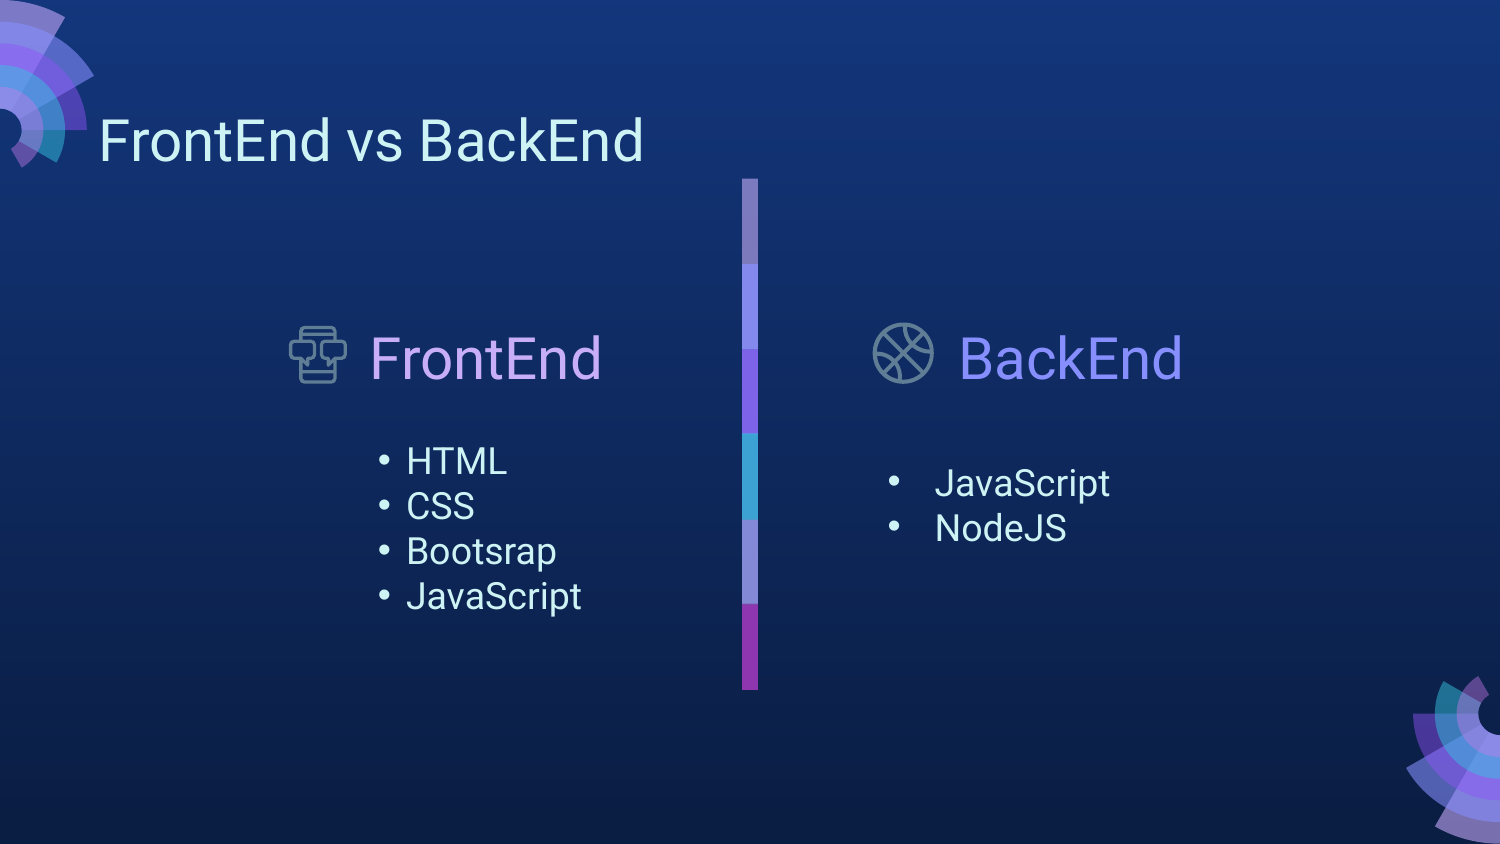

FrontEnd vs BackEnd
   FrontEnd
# BackEnd

HTML
CSS
Bootsrap
JavaScript
JavaScript
NodeJS